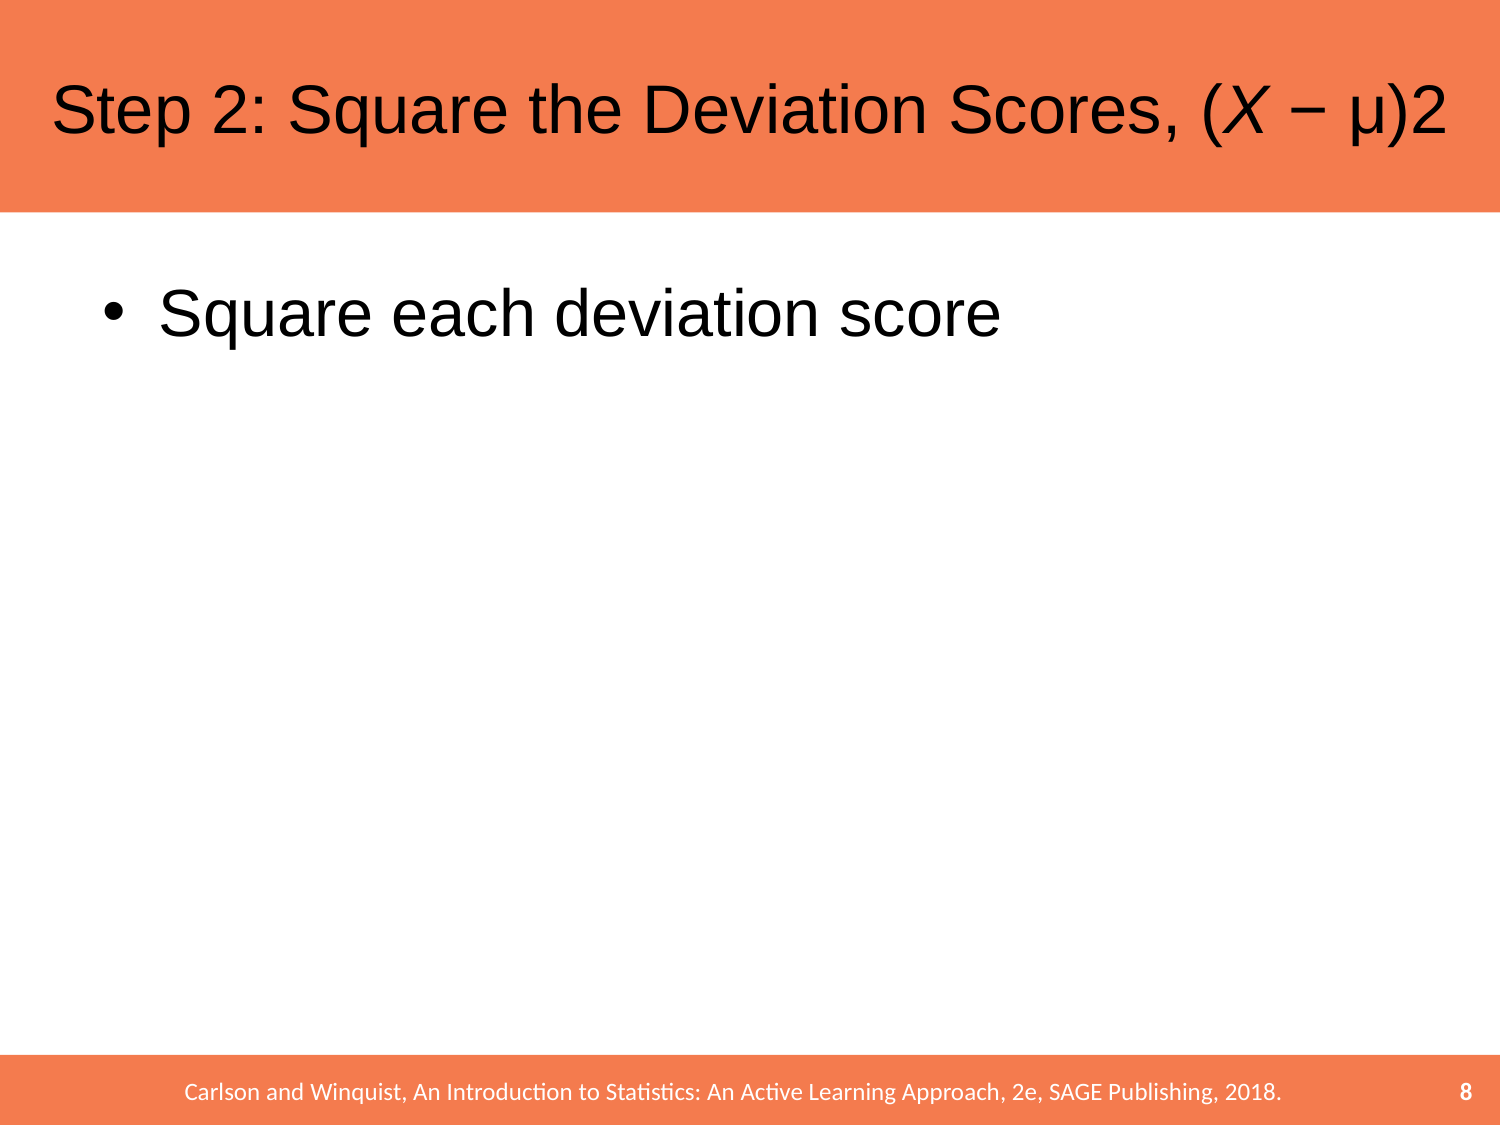

# Step 2: Square the Deviation Scores, (X − μ)2
Square each deviation score
8
Carlson and Winquist, An Introduction to Statistics: An Active Learning Approach, 2e, SAGE Publishing, 2018.